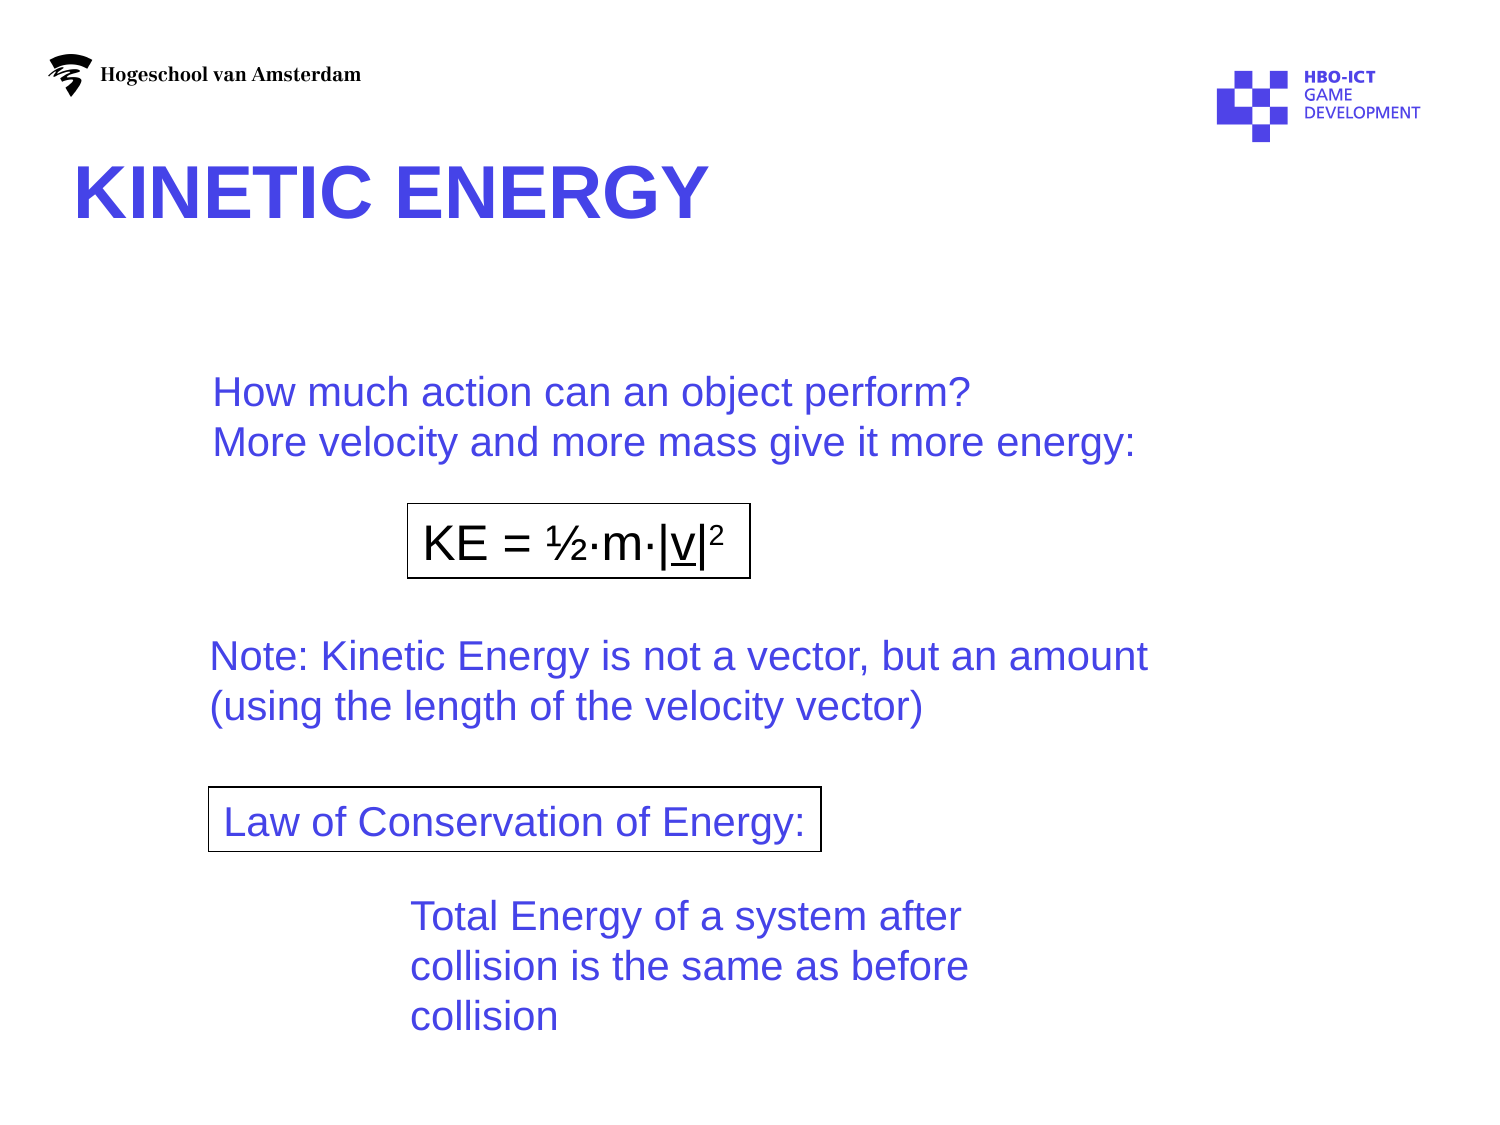

# Kinetic Energy
How much action can an object perform?
More velocity and more mass give it more energy:
KE = ½∙m∙|v|2
Note: Kinetic Energy is not a vector, but an amount
(using the length of the velocity vector)
Law of Conservation of Energy:
Total Energy of a system after collision is the same as before collision